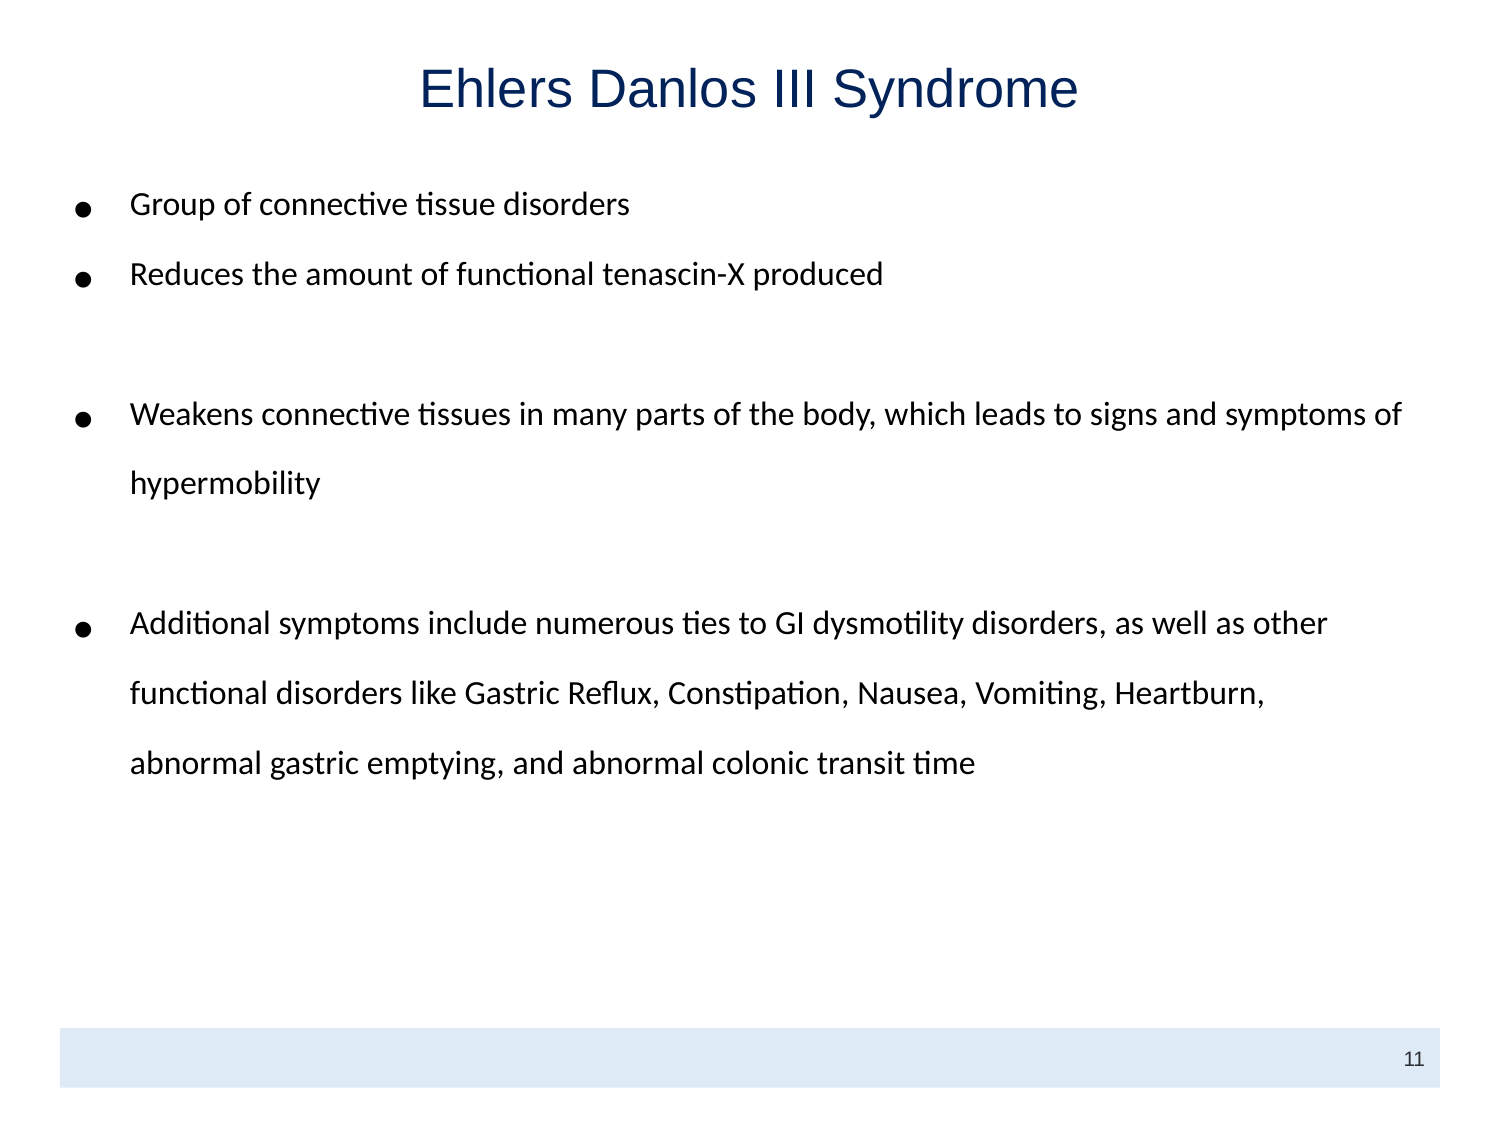

Ehlers Danlos III Syndrome
Group of connective tissue disorders
Reduces the amount of functional tenascin-X produced

Weakens connective tissues in many parts of the body, which leads to signs and symptoms of hypermobility

Additional symptoms include numerous ties to GI dysmotility disorders, as well as other functional disorders like Gastric Reflux, Constipation, Nausea, Vomiting, Heartburn, abnormal gastric emptying, and abnormal colonic transit time
11